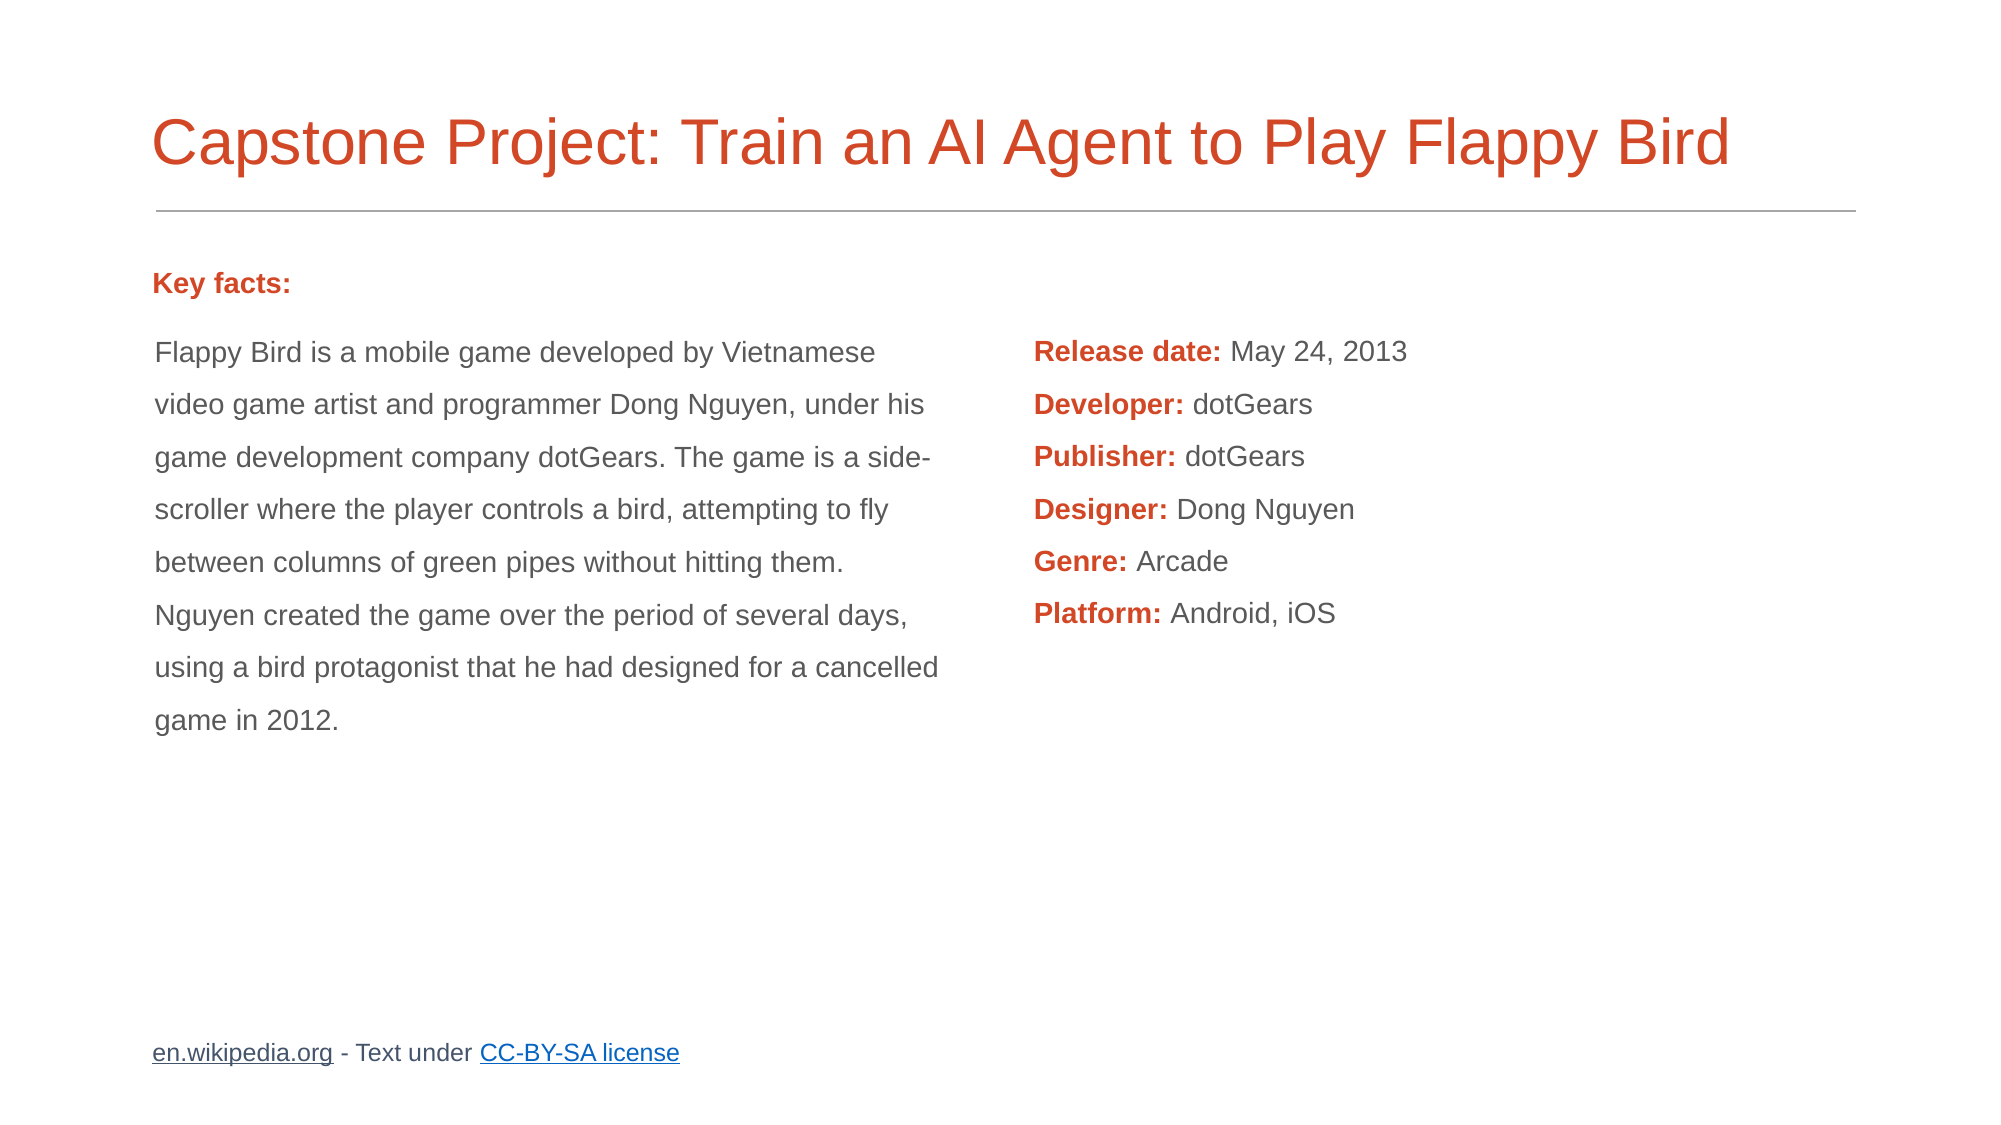

# Capstone Project: Train an AI Agent to Play Flappy Bird
Key facts:
Flappy Bird is a mobile game developed by Vietnamese video game artist and programmer Dong Nguyen, under his game development company dotGears. The game is a side-scroller where the player controls a bird, attempting to fly between columns of green pipes without hitting them. Nguyen created the game over the period of several days, using a bird protagonist that he had designed for a cancelled game in 2012.
Release date: May 24, 2013
Developer: dotGears
Publisher: dotGears
Designer: Dong Nguyen
Genre: Arcade
Platform: Android, iOS
en.wikipedia.org - Text under CC-BY-SA license